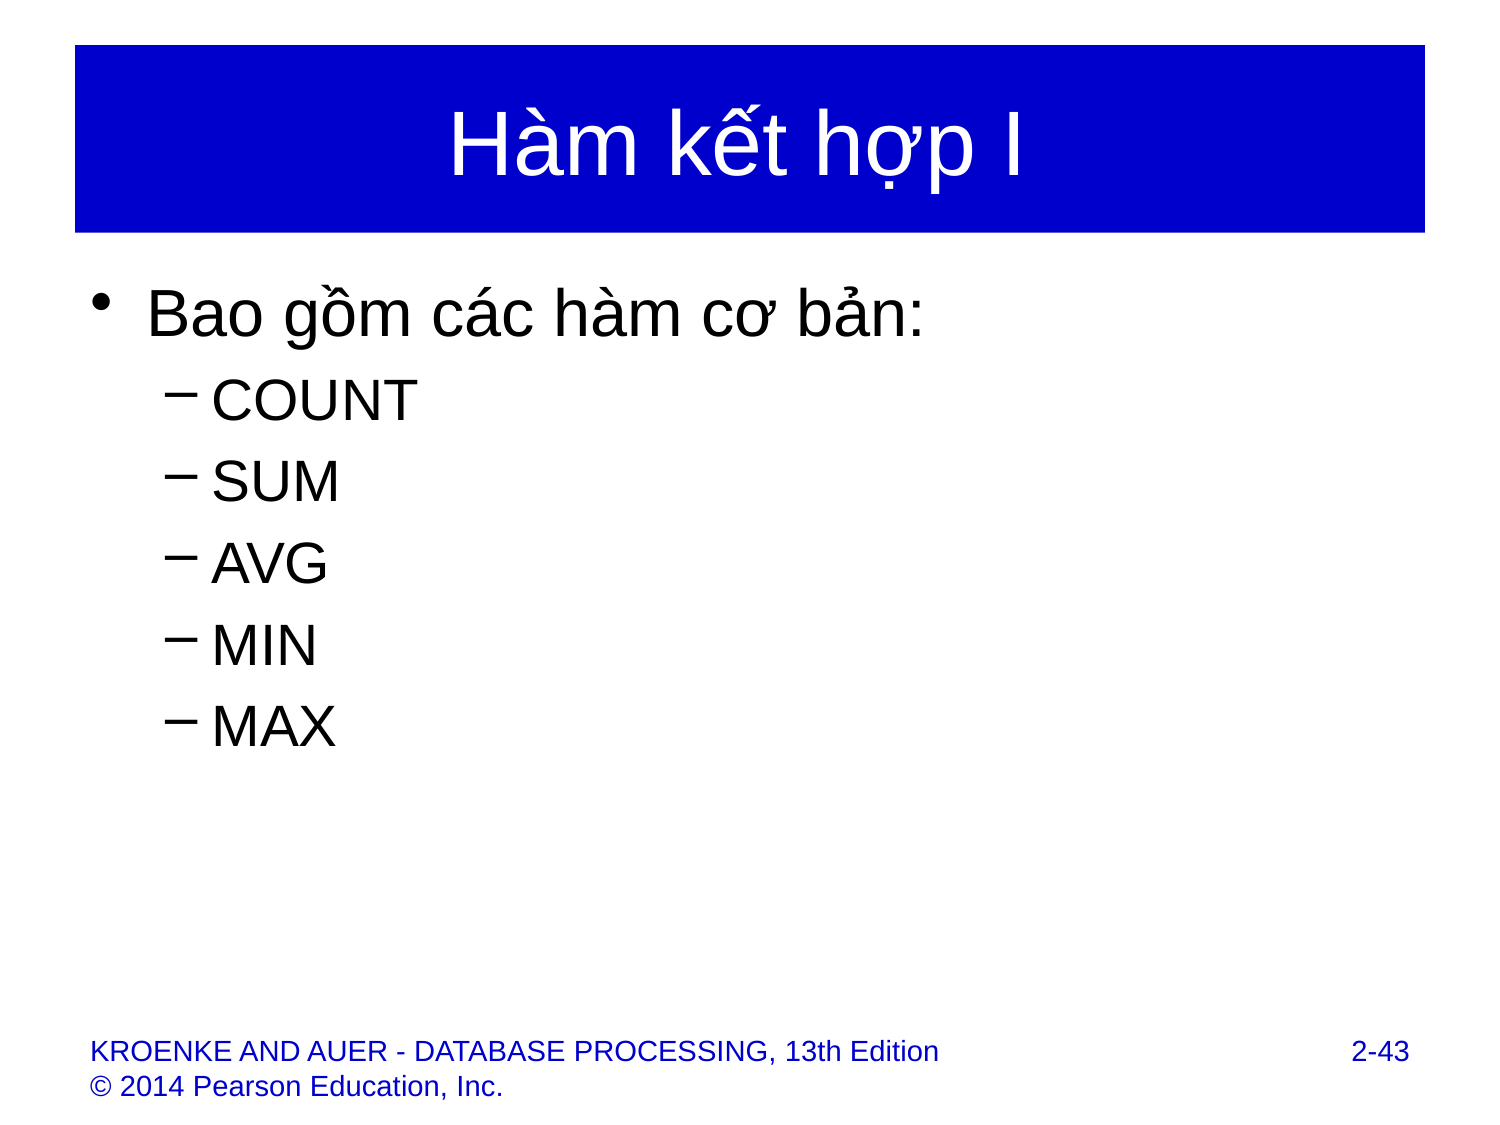

# Hàm kết hợp I
Bao gồm các hàm cơ bản:
COUNT
SUM
AVG
MIN
MAX
2-43

KROENKE AND AUER - DATABASE PROCESSING, 13th Edition  © 2014 Pearson Education, Inc.